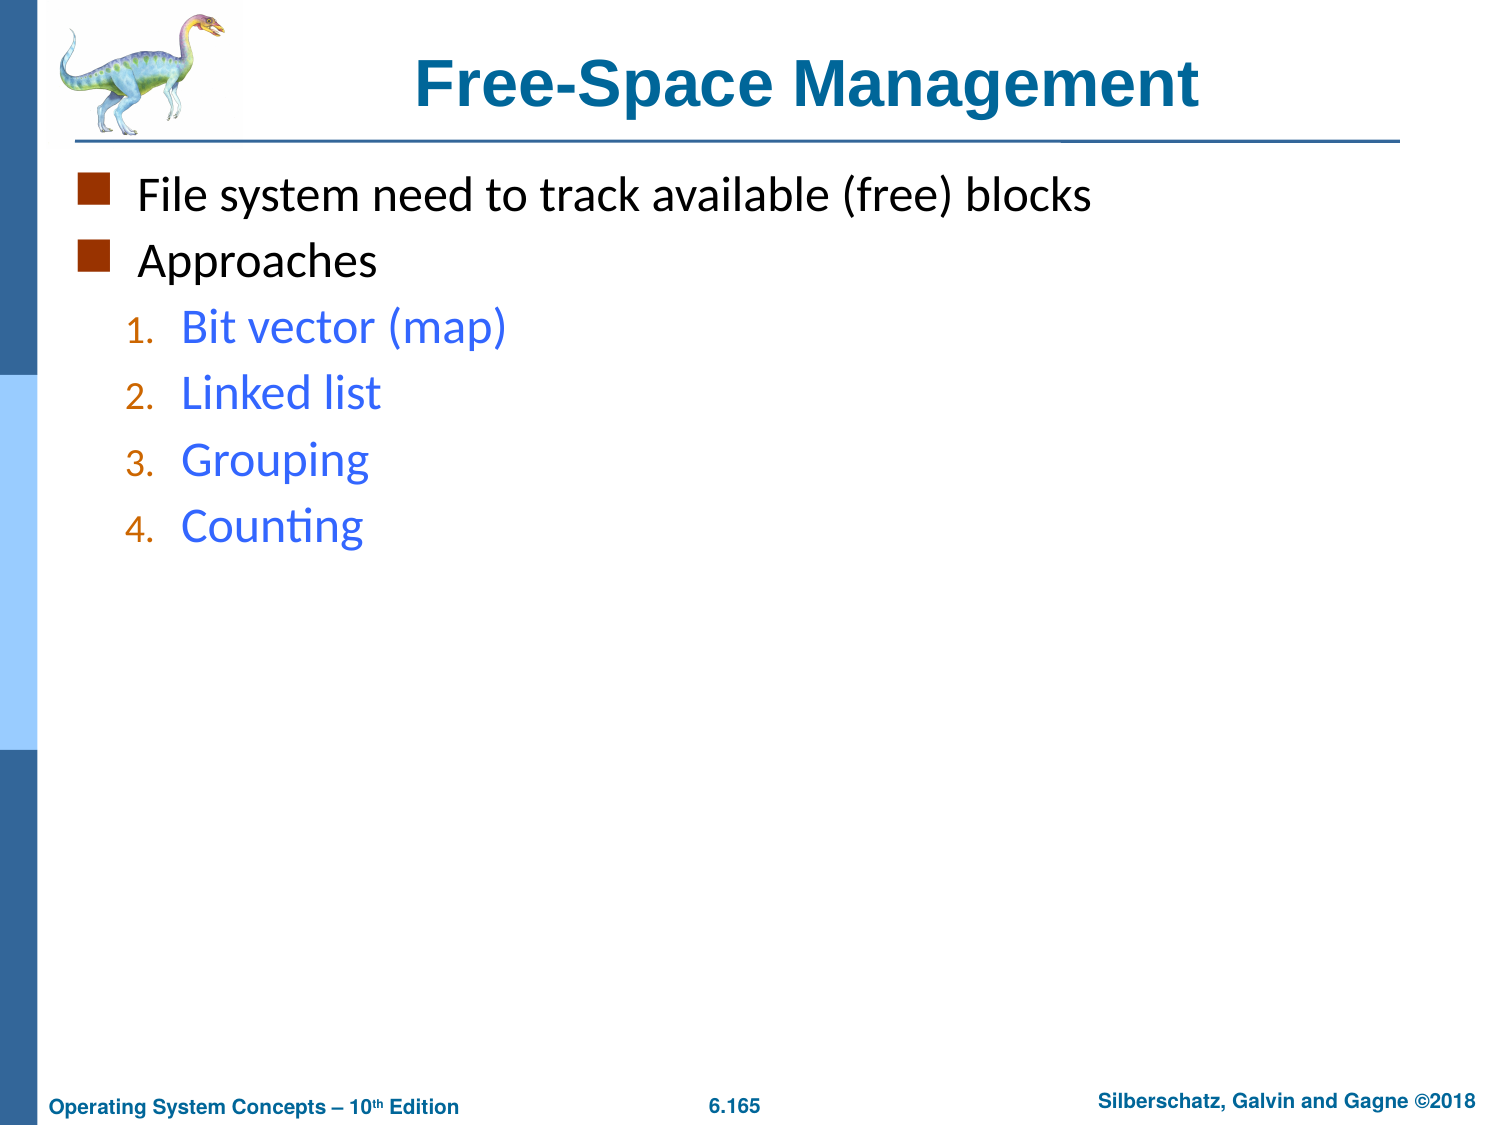

# Free-Space Management
File system need to track available (free) blocks
Approaches
Bit vector (map)
Linked list
Grouping
Counting